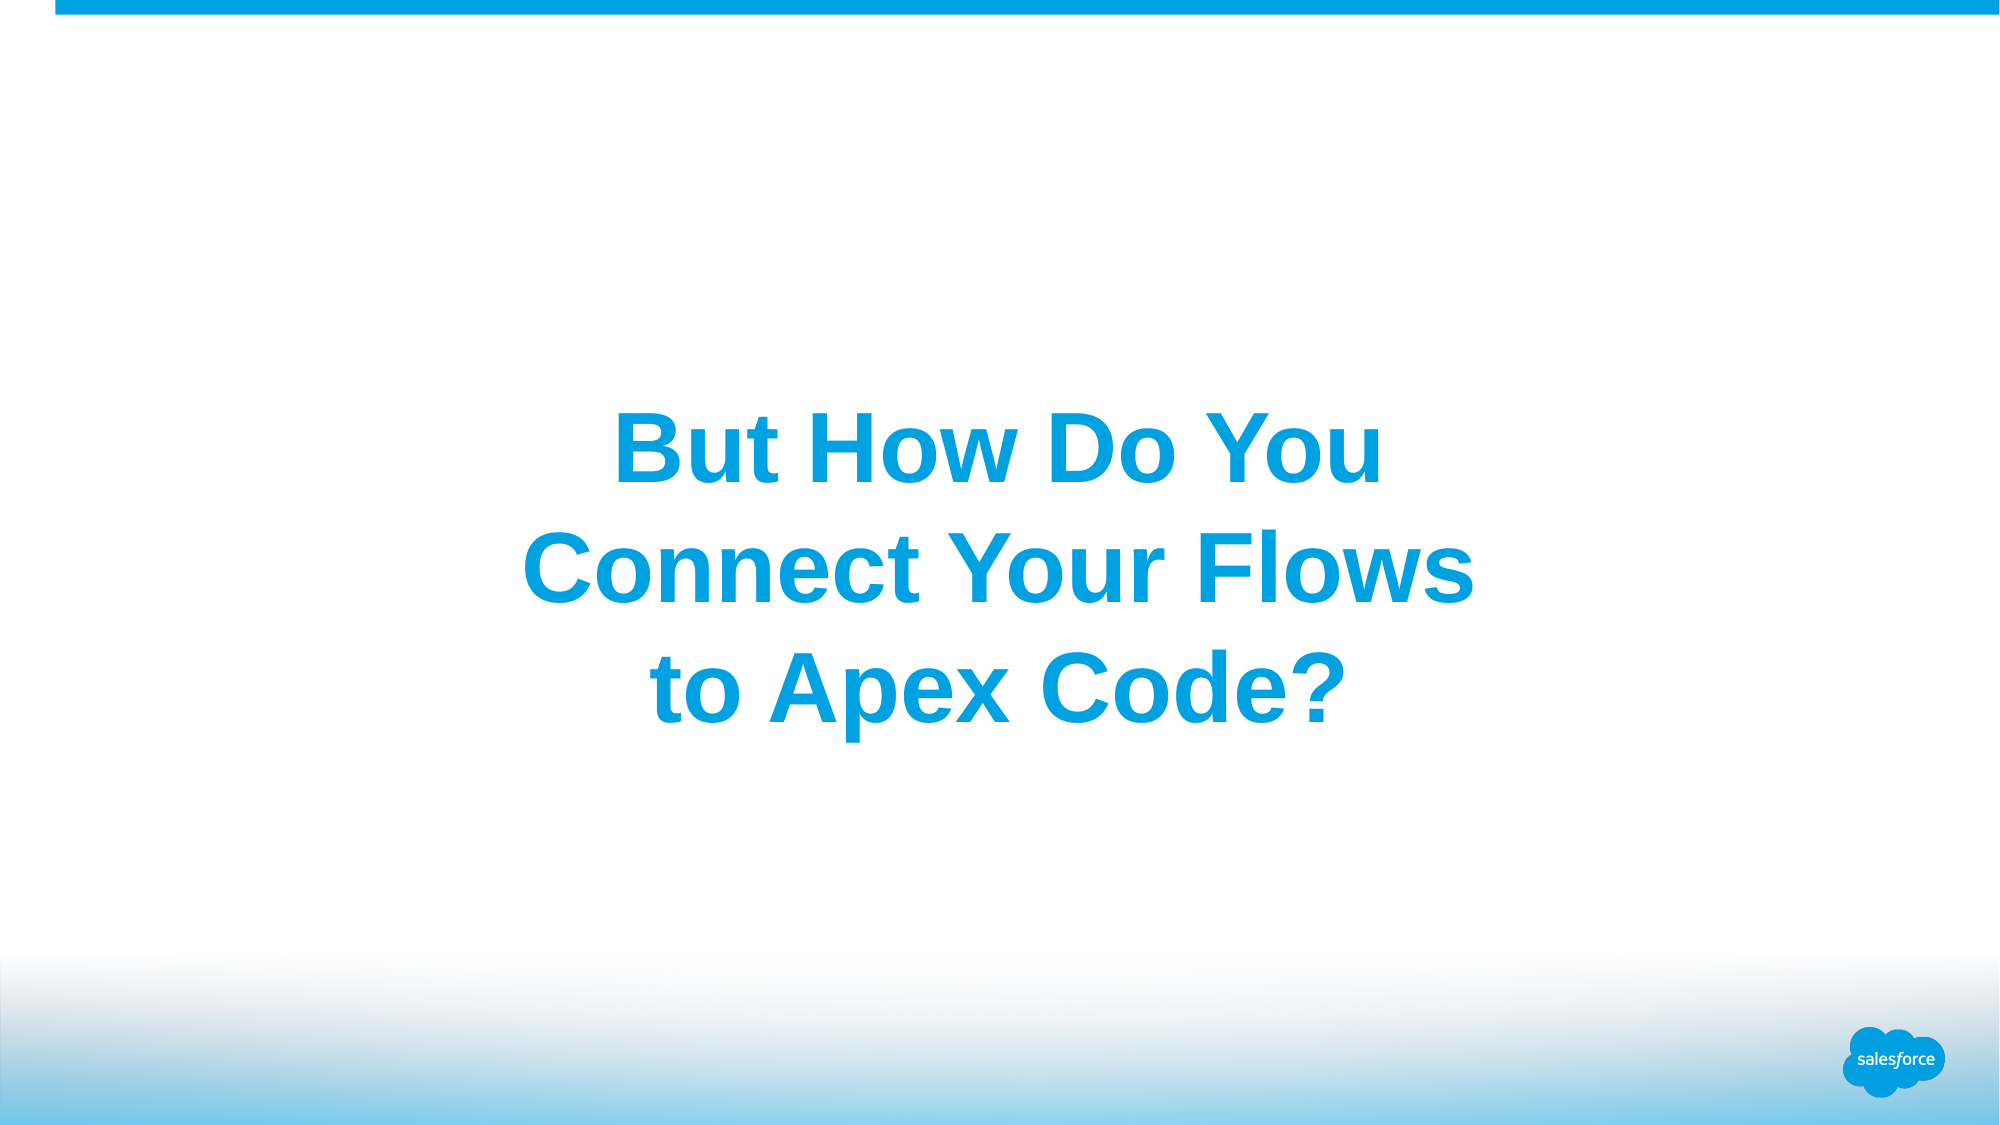

# But How Do You Connect Your Flows to Apex Code?